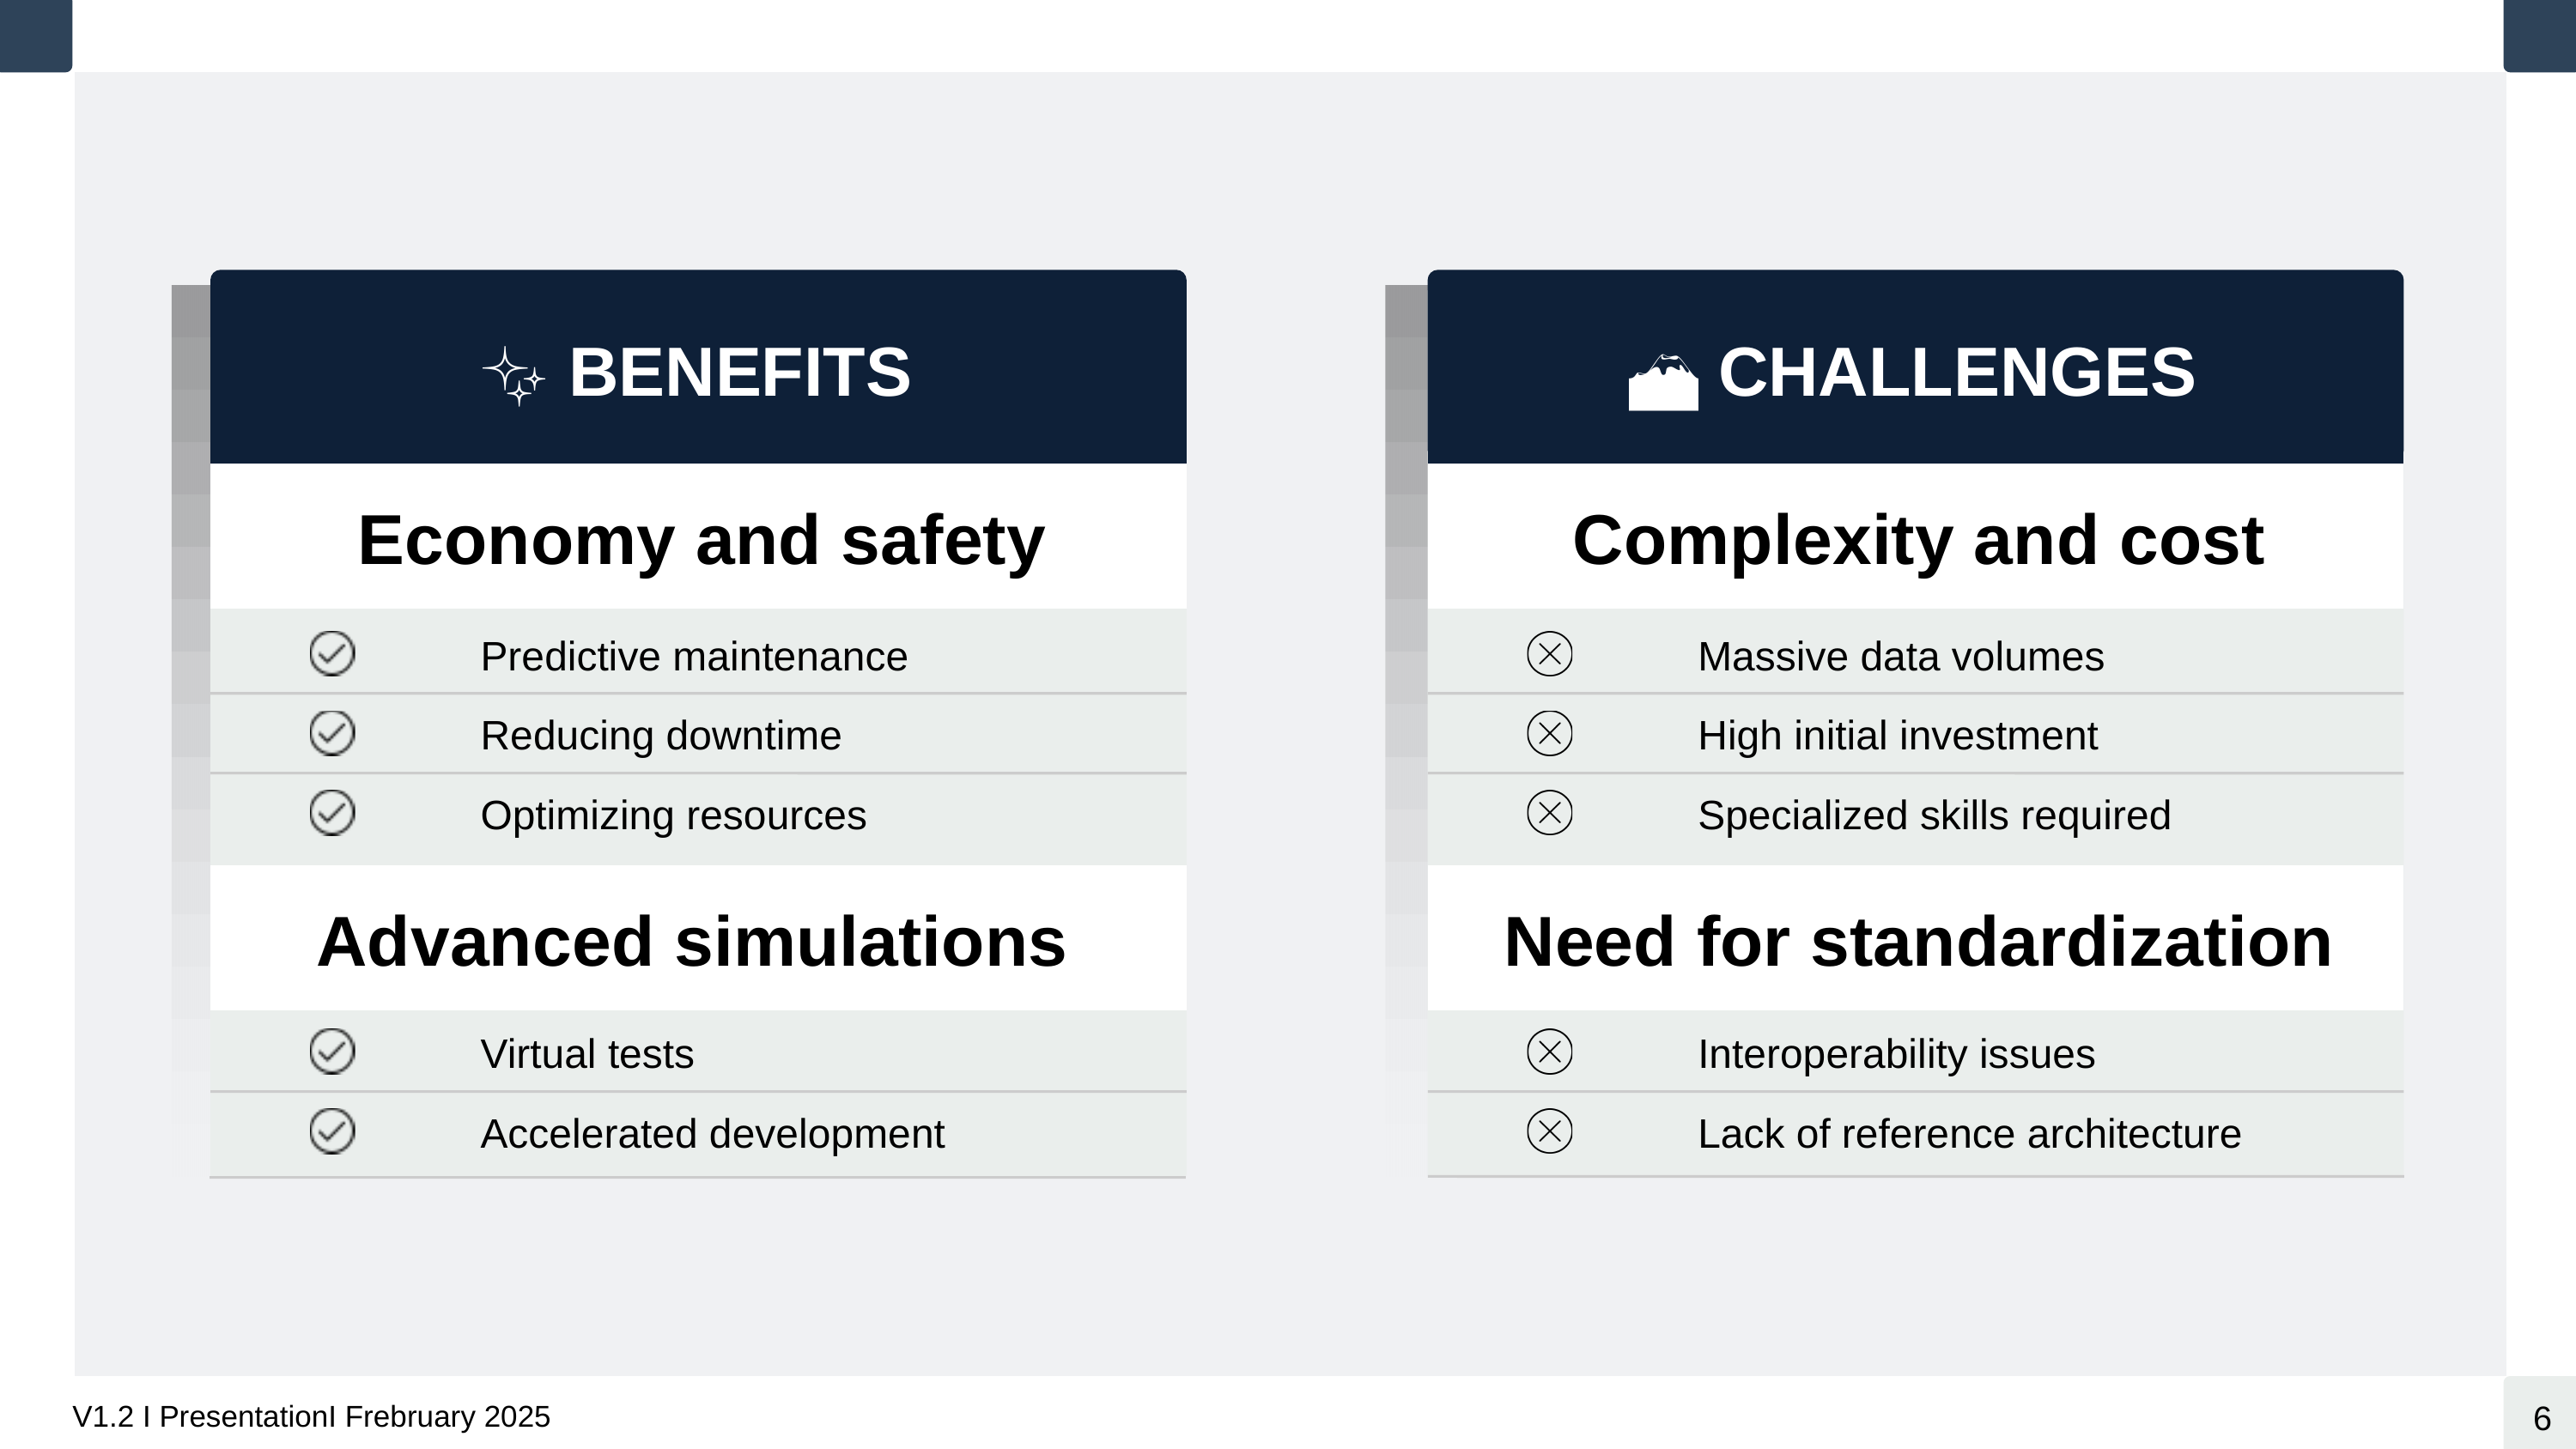

✨​ BENEFITS
🏔️ ​CHALLENGES

Economy and safety
Complexity and cost
Predictive maintenance
Massive data volumes

Reducing downtime
High initial investment

Optimizing resources
Specialized skills required

Advanced simulations
Need for standardization
Virtual tests
Interoperability issues

Accelerated development
Lack of reference architecture

6
V1.2 I PresentationI Frebruary 2025